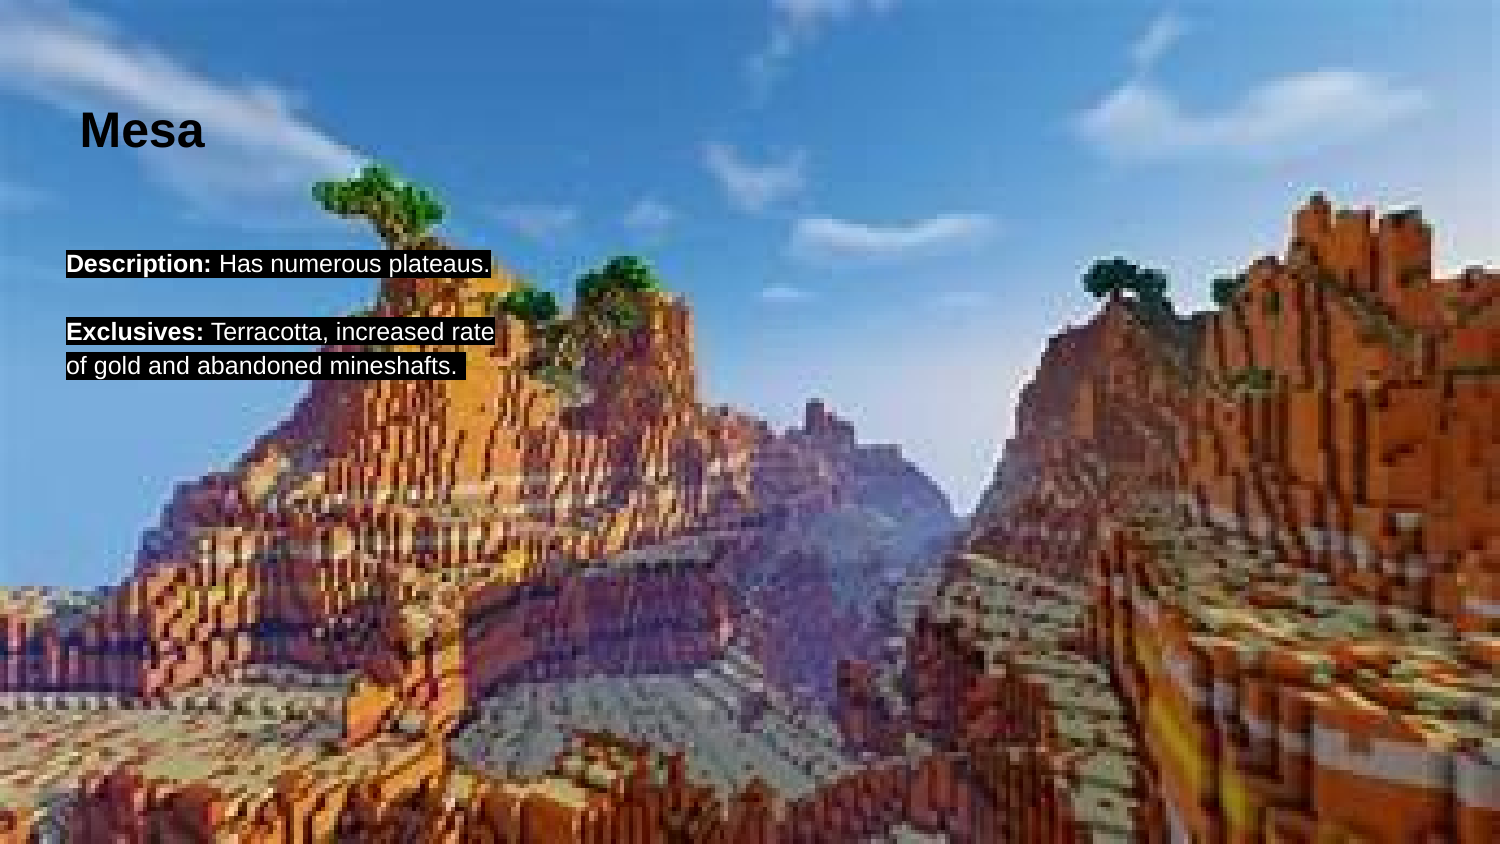

# Mesa
Description: Has numerous plateaus.
Exclusives: Terracotta, increased rate of gold and abandoned mineshafts.